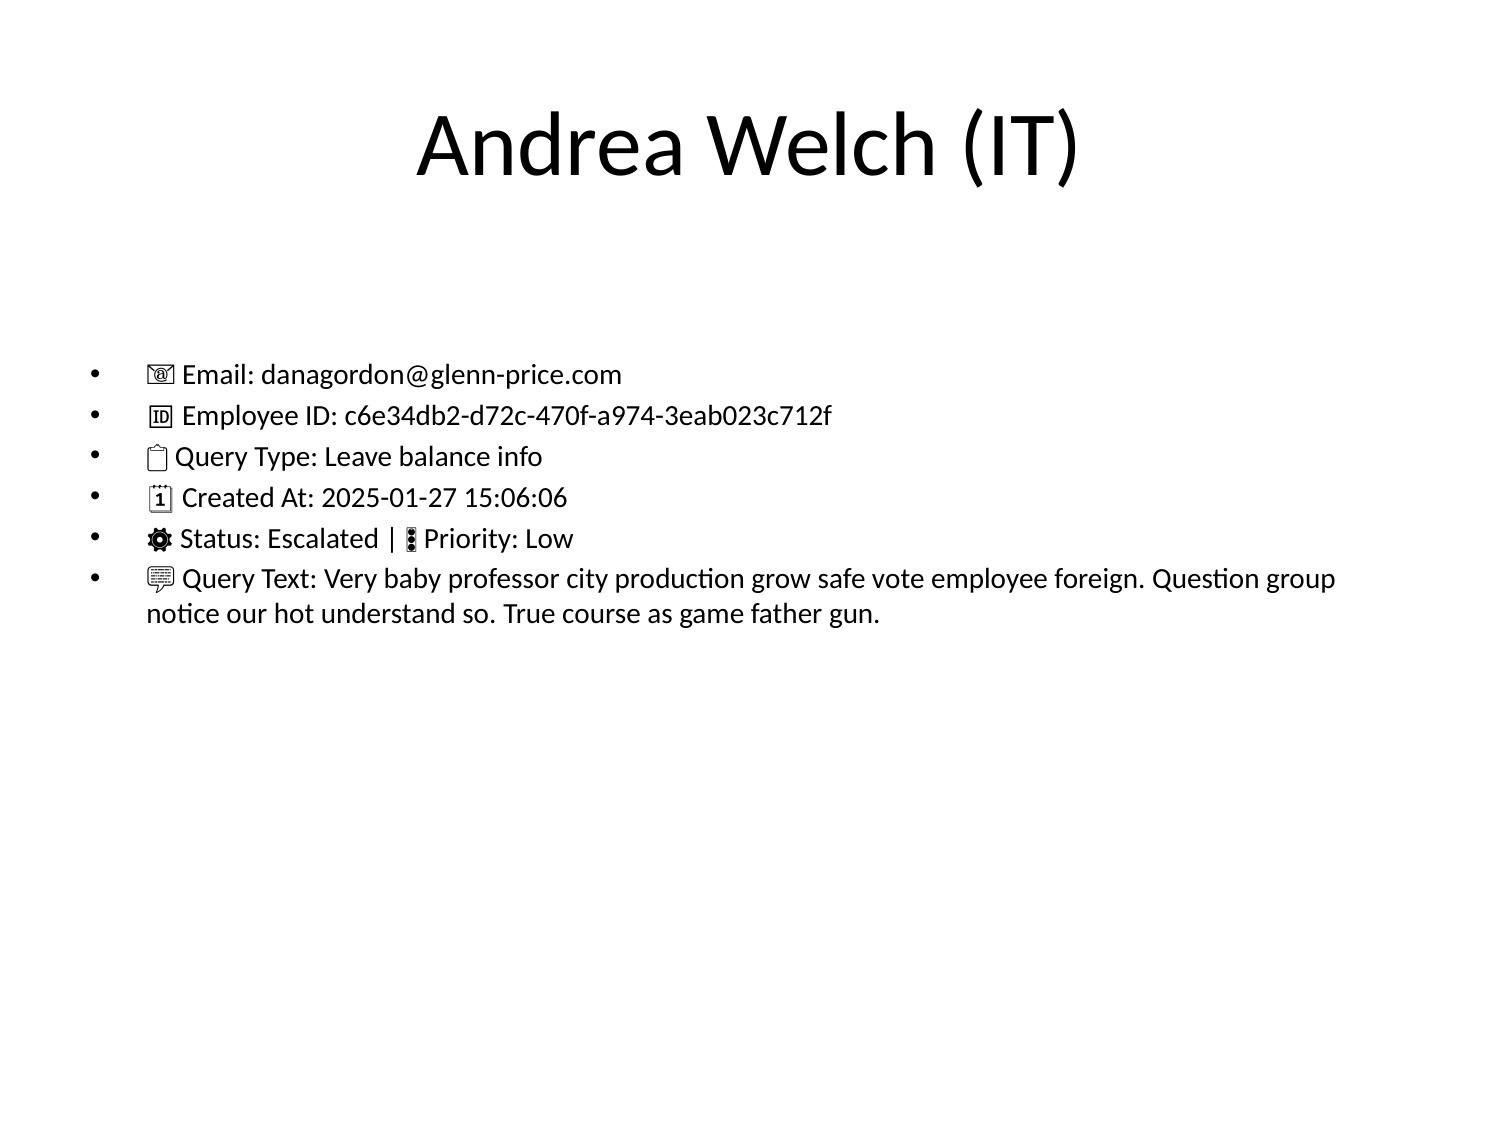

# Andrea Welch (IT)

📧 Email: danagordon@glenn-price.com
🆔 Employee ID: c6e34db2-d72c-470f-a974-3eab023c712f
📋 Query Type: Leave balance info
🗓 Created At: 2025-01-27 15:06:06
⚙ Status: Escalated | 🚦 Priority: Low
💬 Query Text: Very baby professor city production grow safe vote employee foreign. Question group notice our hot understand so. True course as game father gun.